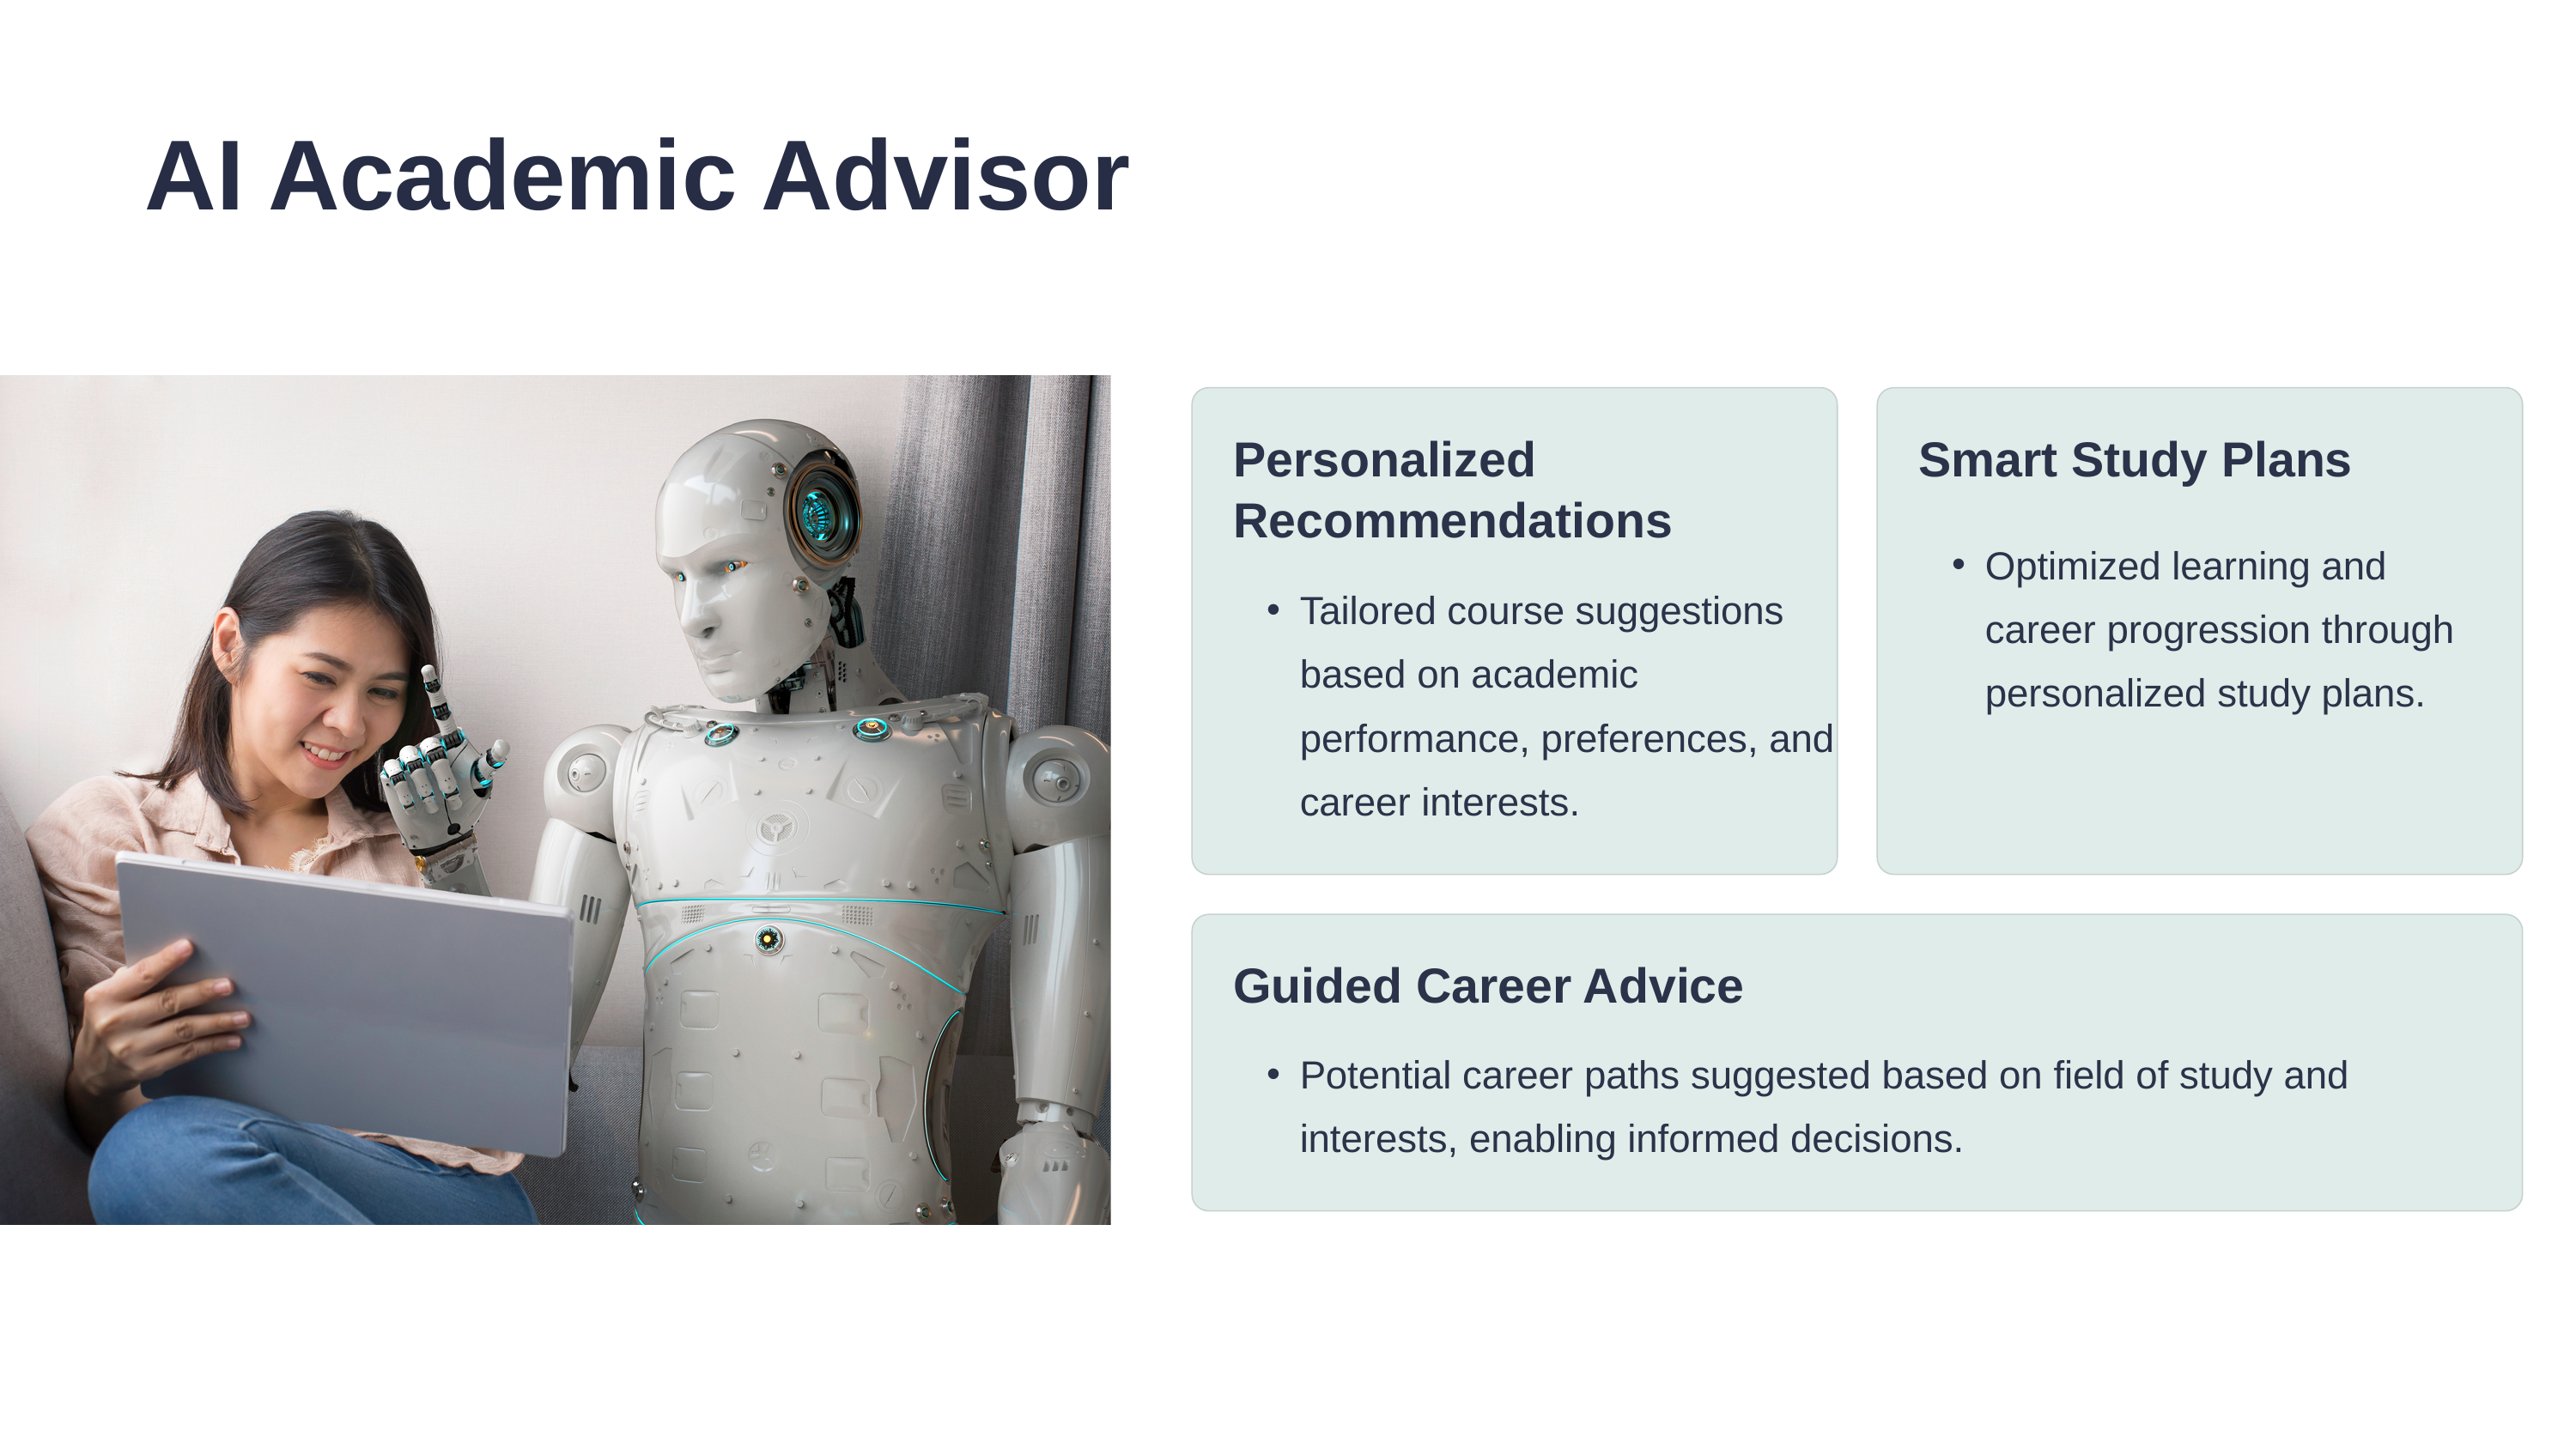

AI Academic Advisor

Personalized Recommendations

Smart Study Plans

Optimized learning and career progression through personalized study plans.

Tailored course suggestions based on academic performance, preferences, and career interests.

Guided Career Advice

Potential career paths suggested based on field of study and interests, enabling informed decisions.